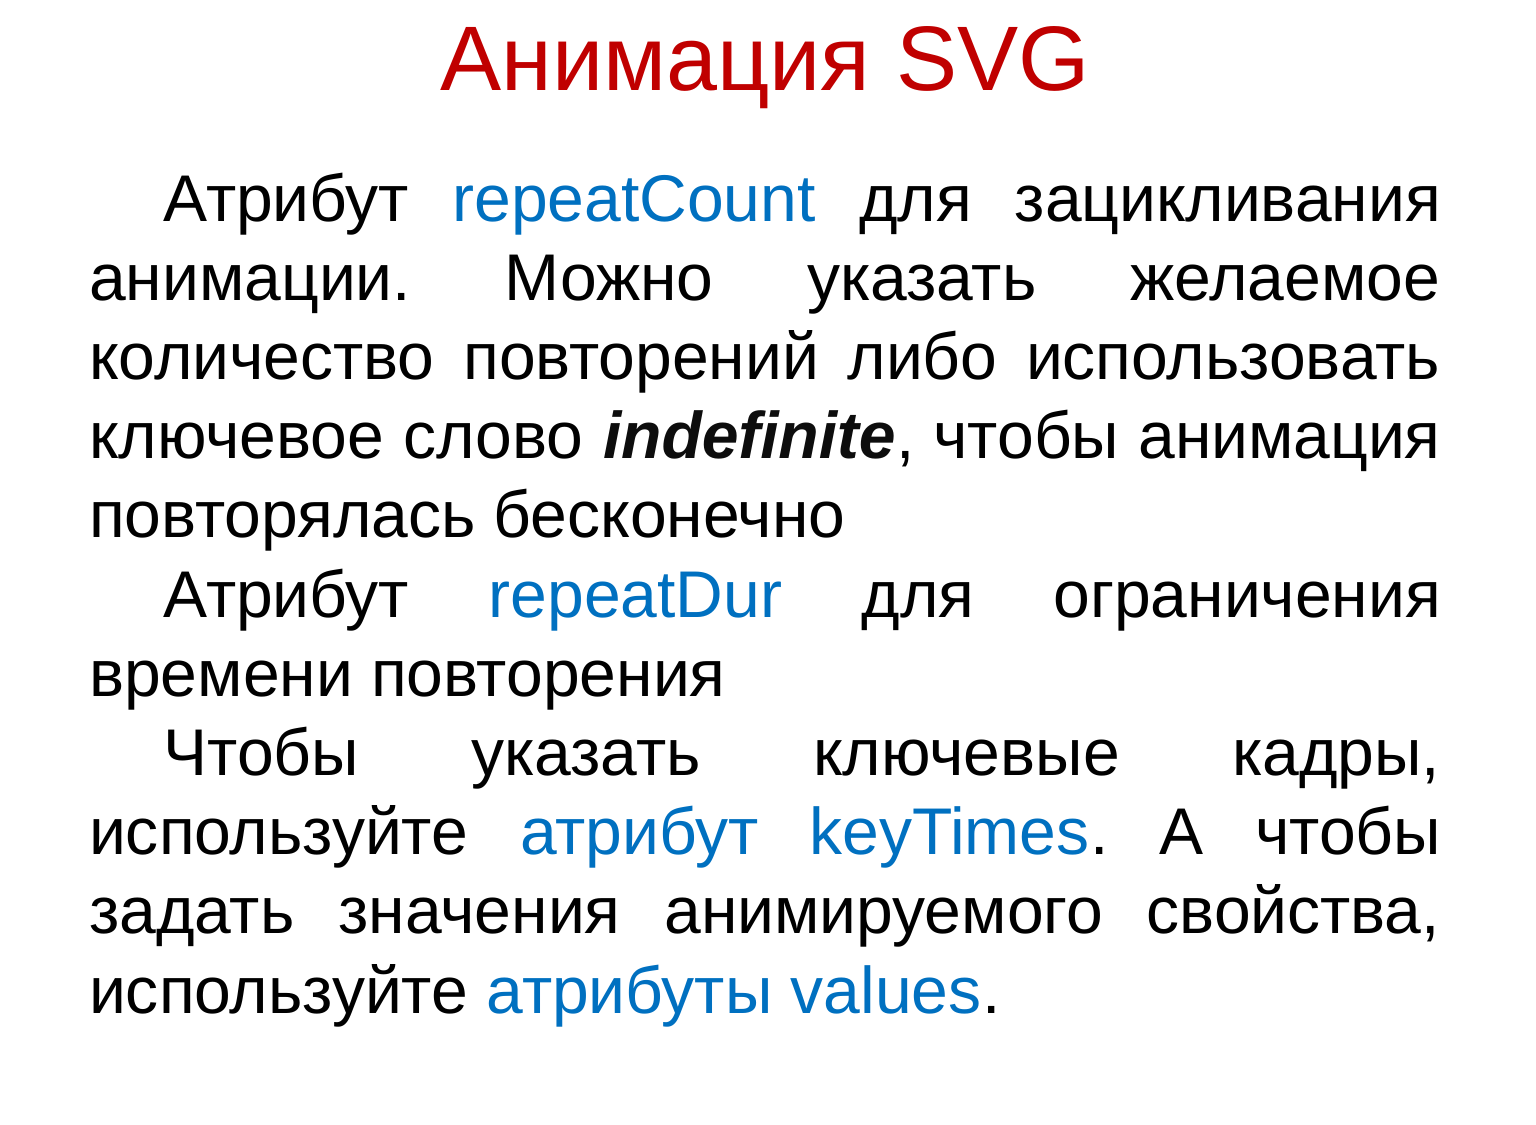

# Анимация SVG
Атрибут repeatCount для зацикливания анимации. Можно указать желаемое количество повторений либо использовать ключевое слово indefinite, чтобы анимация повторялась бесконечно
Атрибут repeatDur для ограничения времени повторения
Чтобы указать ключевые кадры, используйте атрибут keyTimes. А чтобы задать значения анимируемого свойства, используйте атрибуты values.